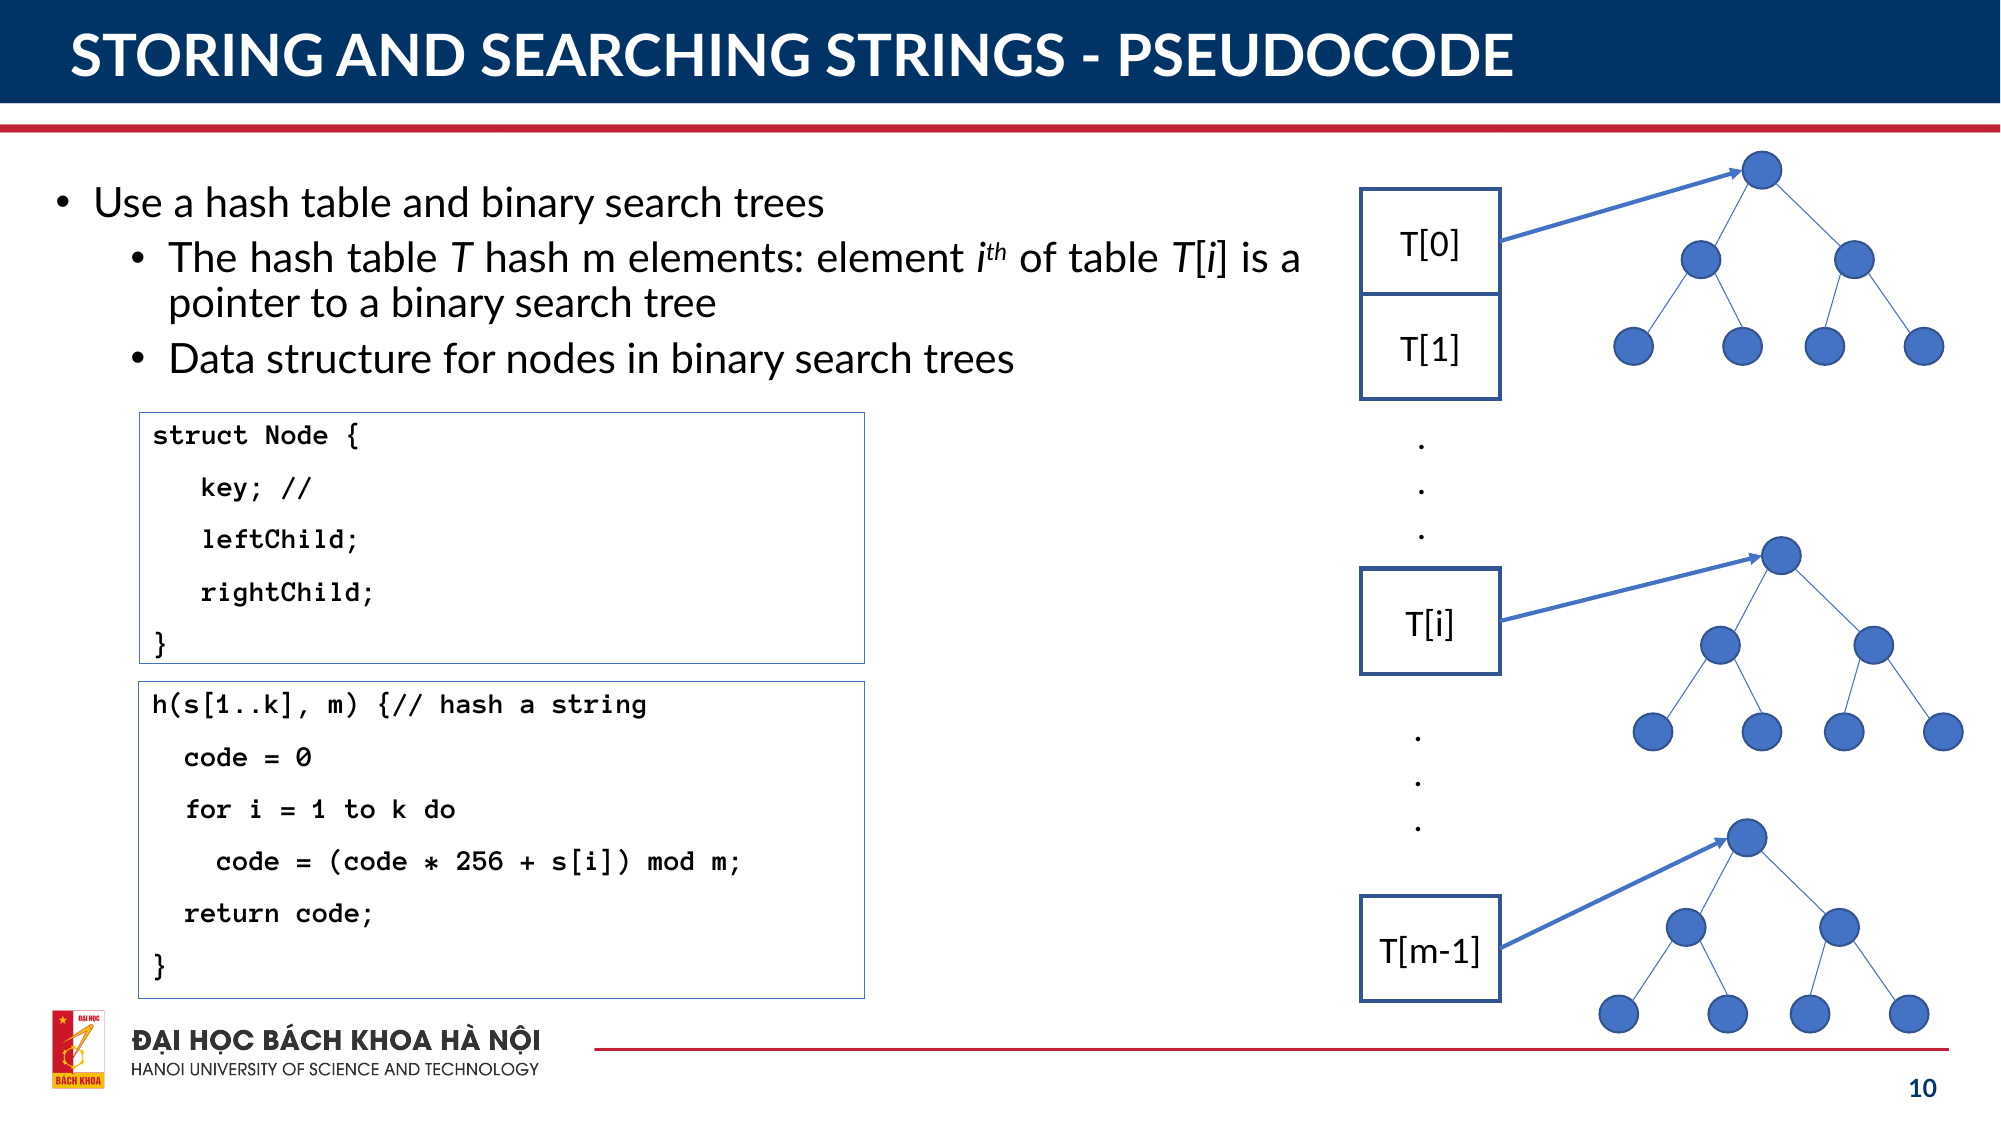

# STORING AND SEARCHING STRINGS - PSEUDOCODE

Use a hash table and binary search trees
The hash table T hash m elements: element ith of table T[i] is a pointer to a binary search tree
Data structure for nodes in binary search trees
T[0]

T[1]

.
.
.
struct Node {
   key; //
   leftChild;
   rightChild;
}

T[i]

h(s[1..k], m) {// hash a string
  code = 0
  for i = 1 to k do
    code = (code * 256 + s[i]) mod m;
  return code;
}
.
.
.

T[m-1]

10